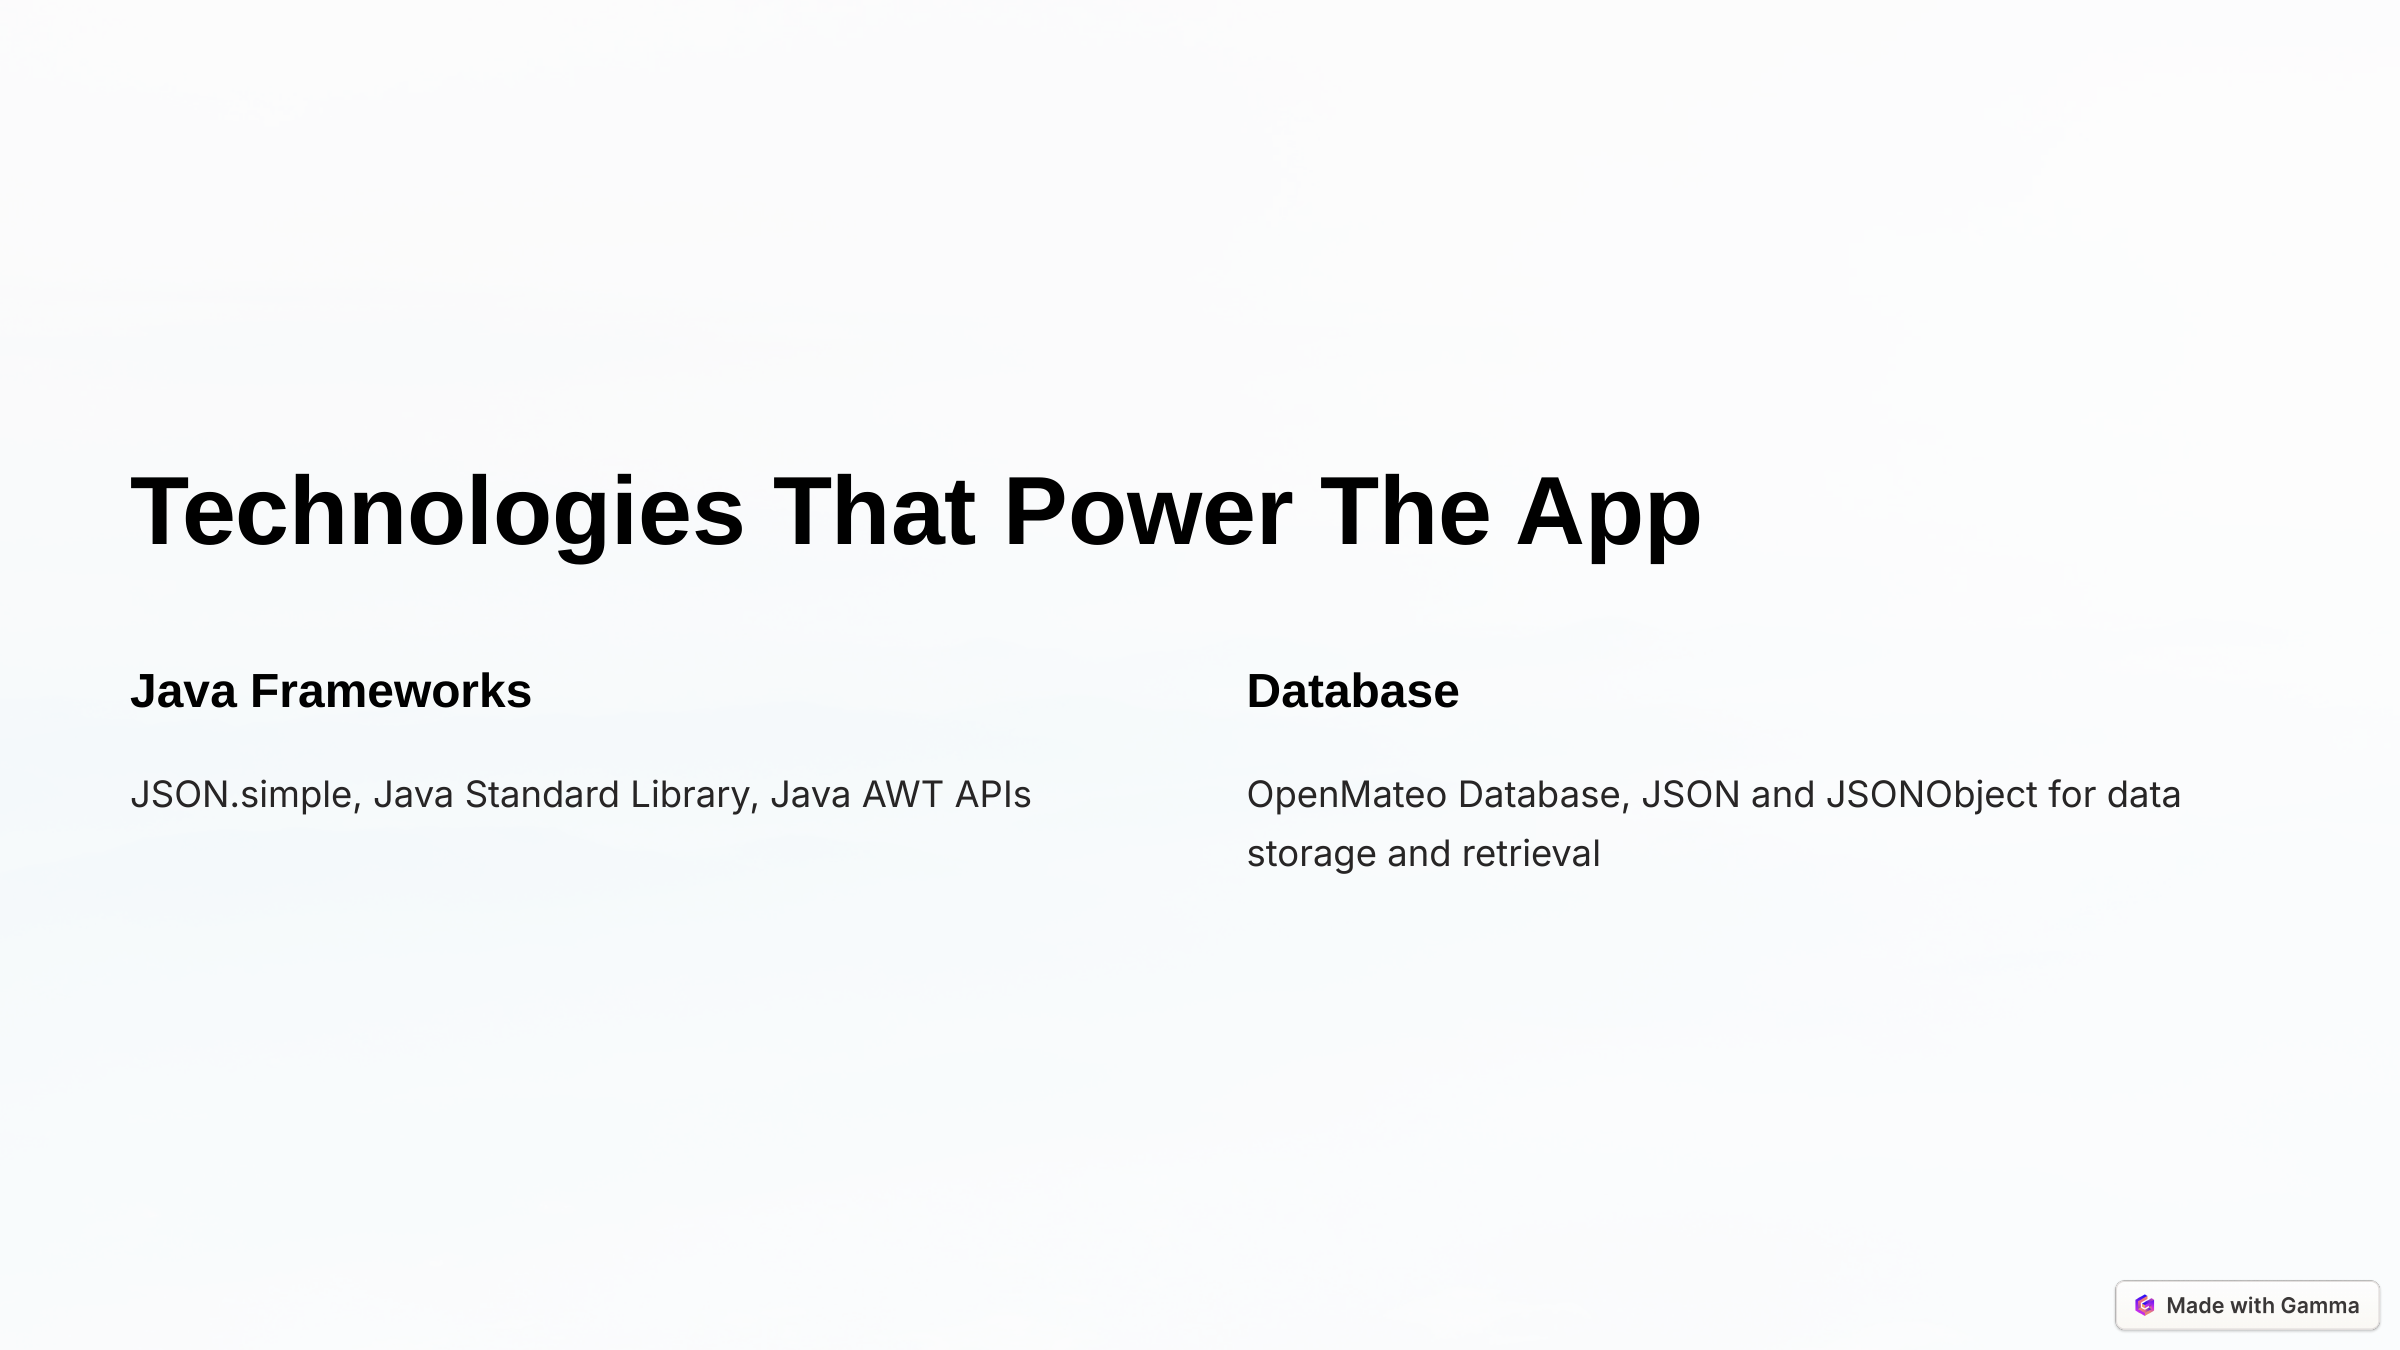

Technologies That Power The App
Java Frameworks
Database
JSON.simple, Java Standard Library, Java AWT APIs
OpenMateo Database, JSON and JSONObject for data storage and retrieval